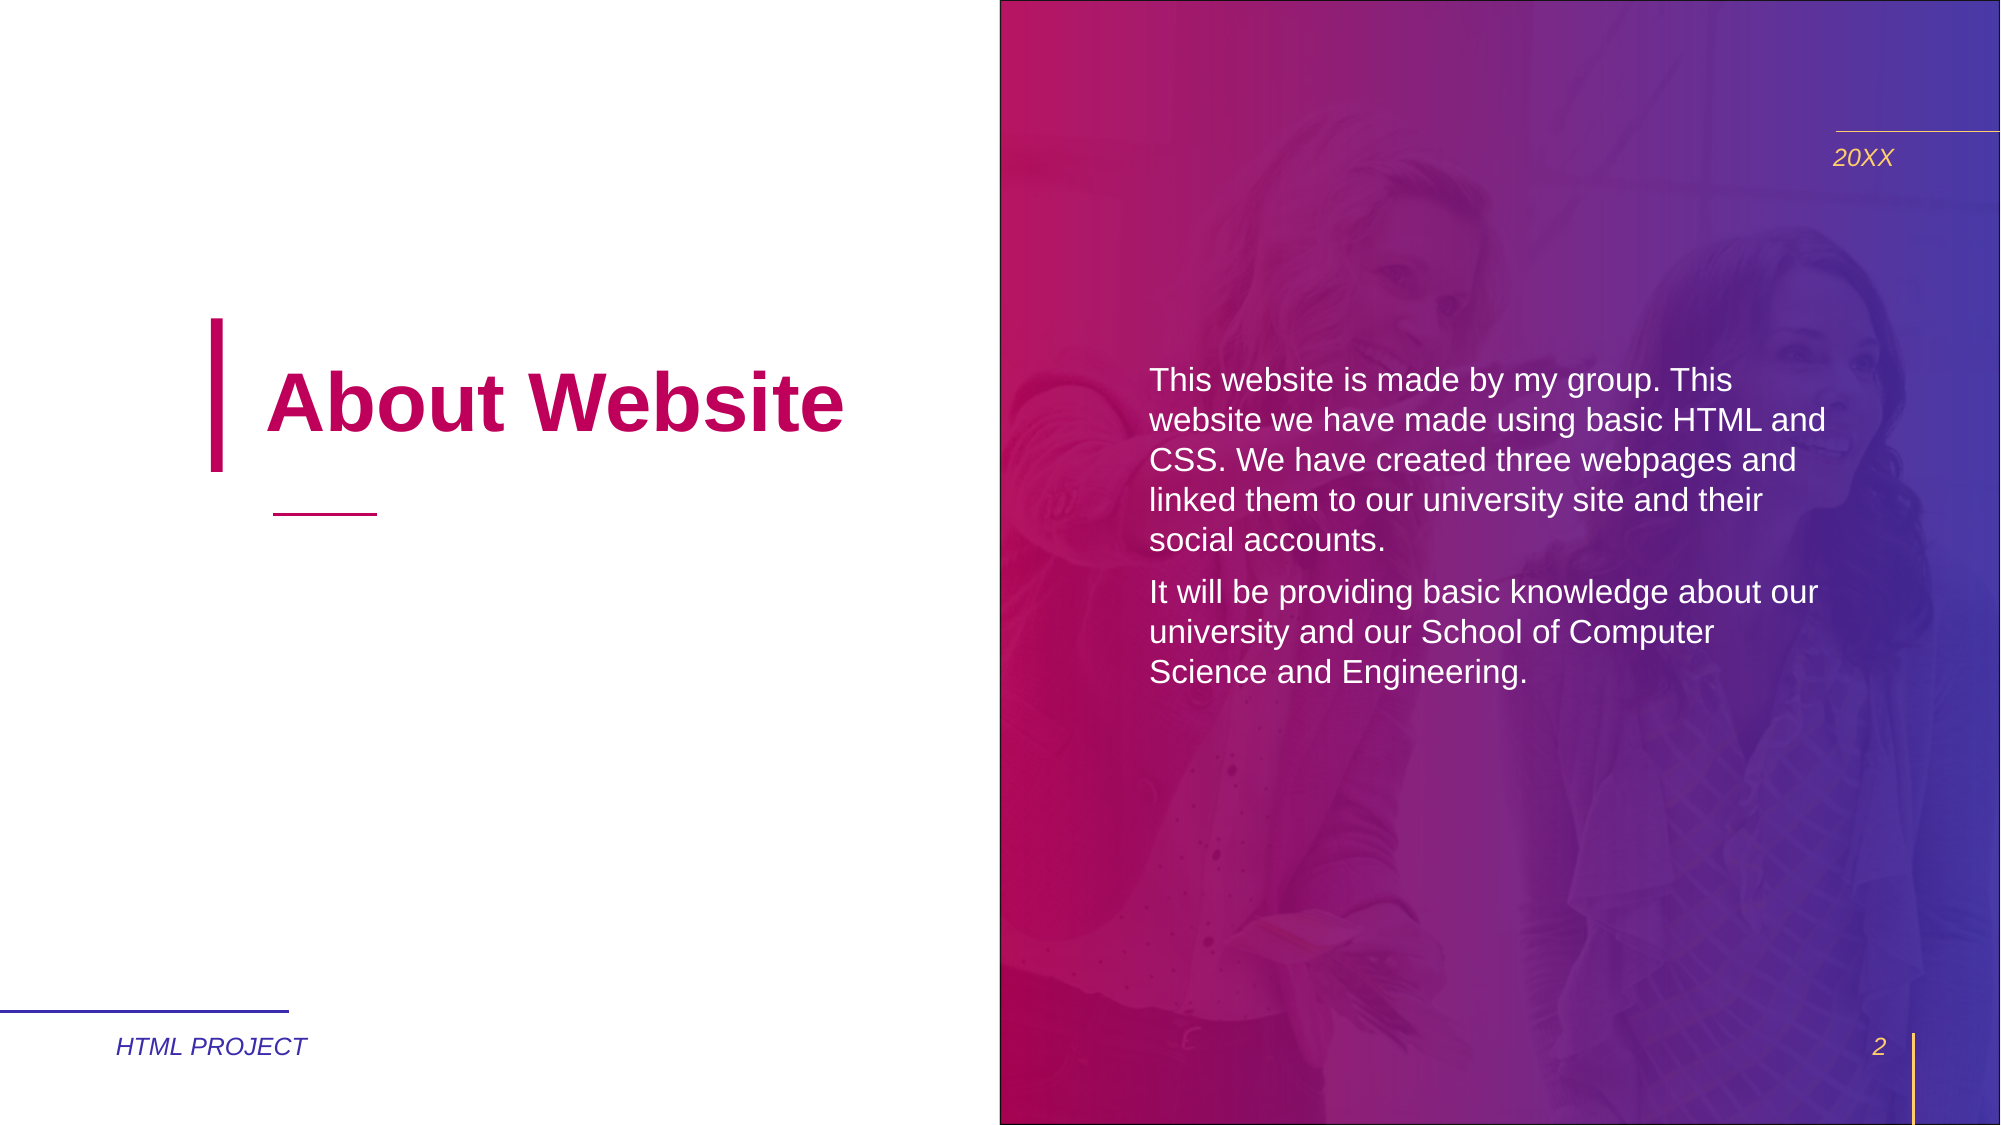

20XX
# About Website
This website is made by my group. This website we have made using basic HTML and CSS. We have created three webpages and linked them to our university site and their social accounts.
It will be providing basic knowledge about our university and our School of Computer Science and Engineering.

HTML PROJECT
2